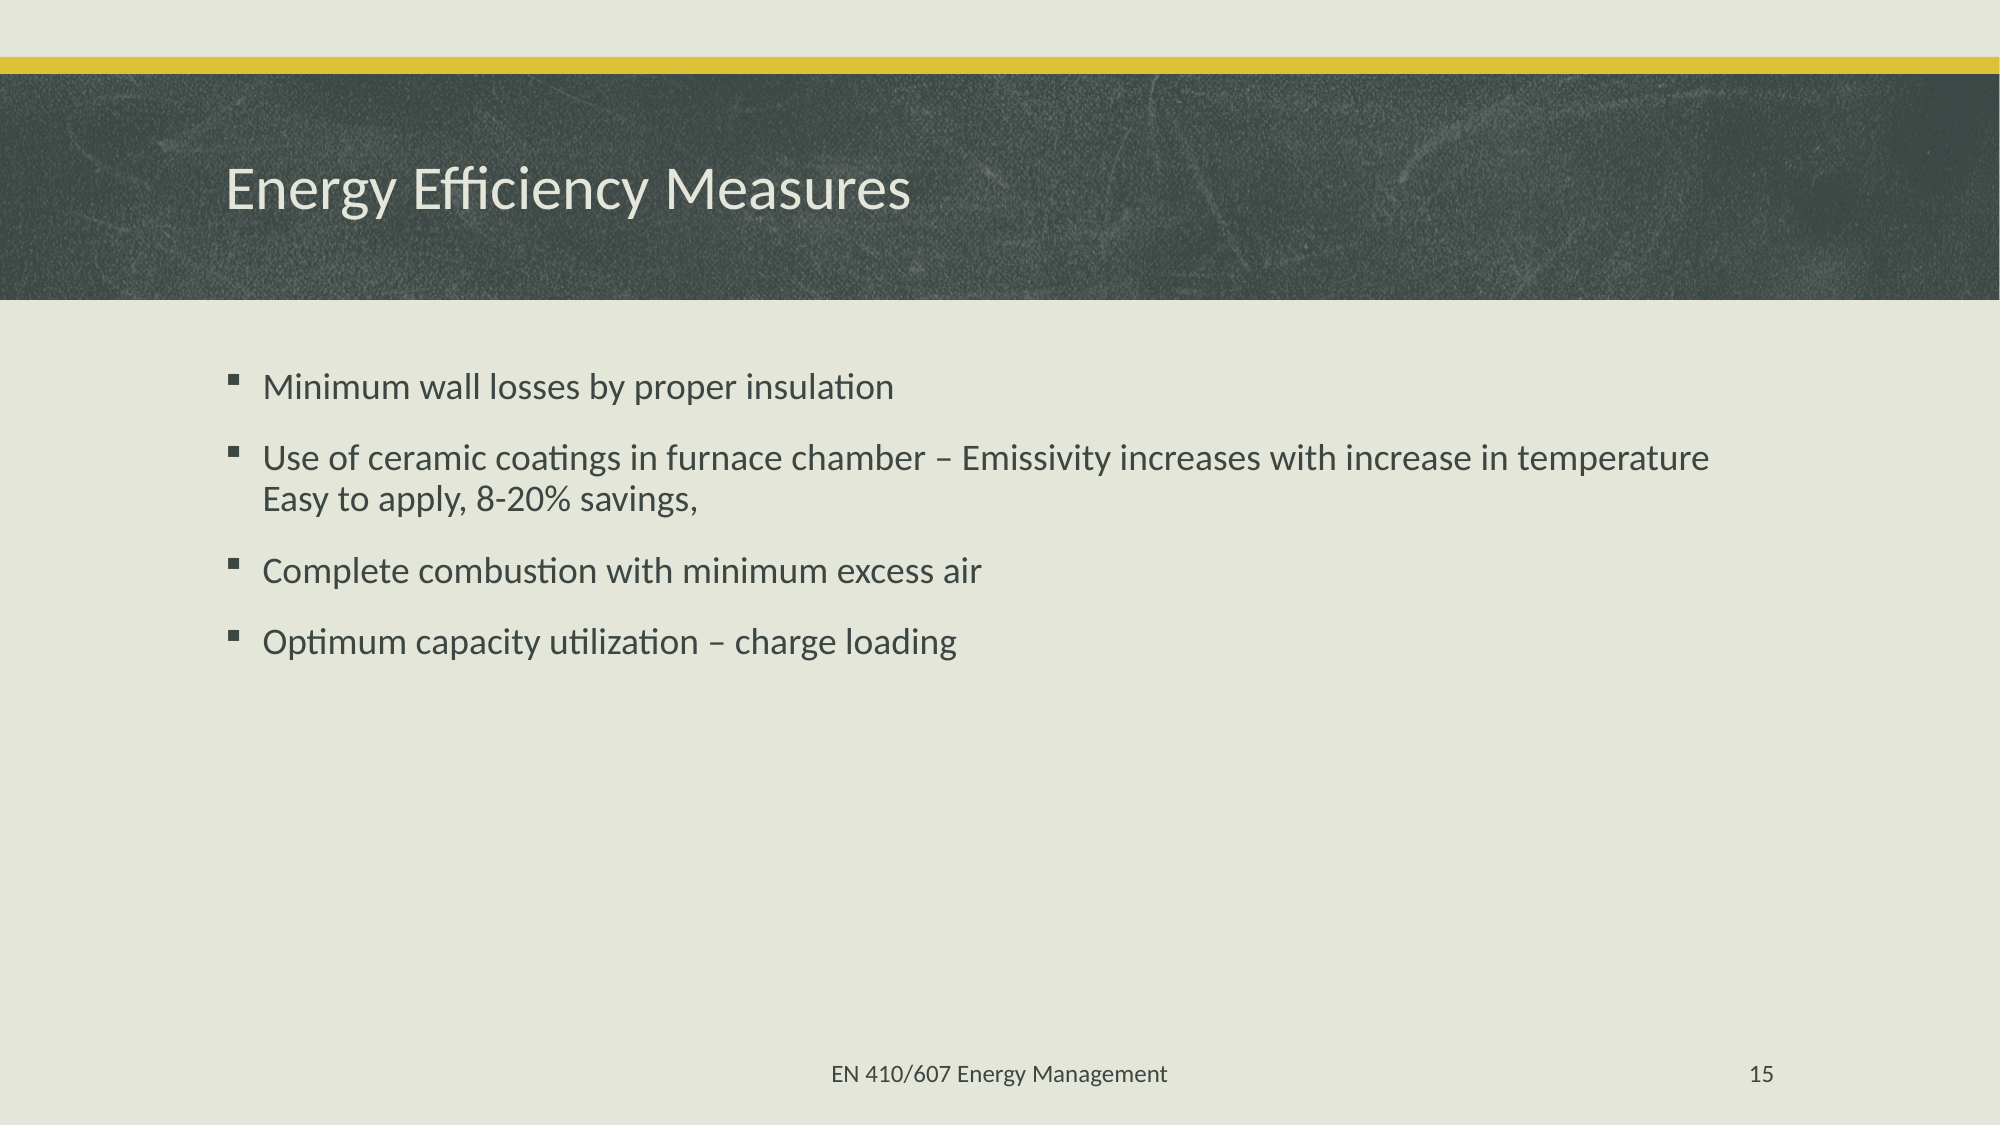

# Energy Efficiency Measures
Minimum wall losses by proper insulation
Use of ceramic coatings in furnace chamber – Emissivity increases with increase in temperature Easy to apply, 8-20% savings,
Complete combustion with minimum excess air
Optimum capacity utilization – charge loading

EN 410/607 Energy Management
15